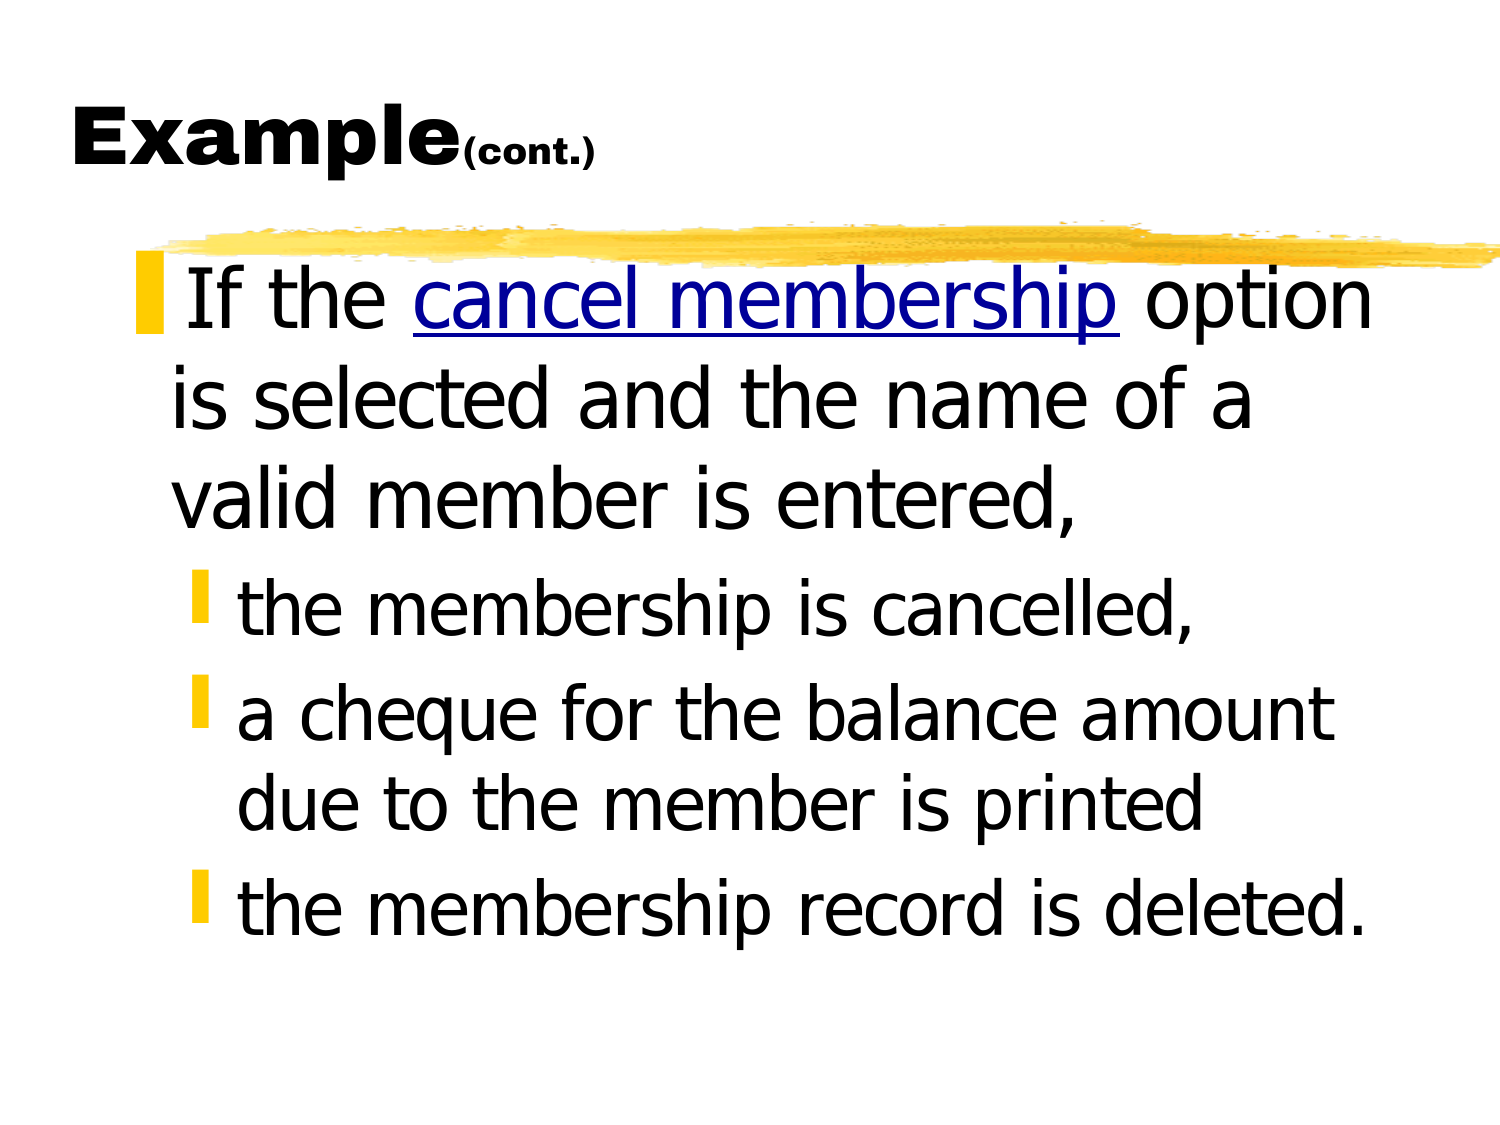

# Example(cont.)
If the cancel membership option is selected and the name of a valid member is entered,
the membership is cancelled,
a cheque for the balance amount due to the member is printed
the membership record is deleted.
46